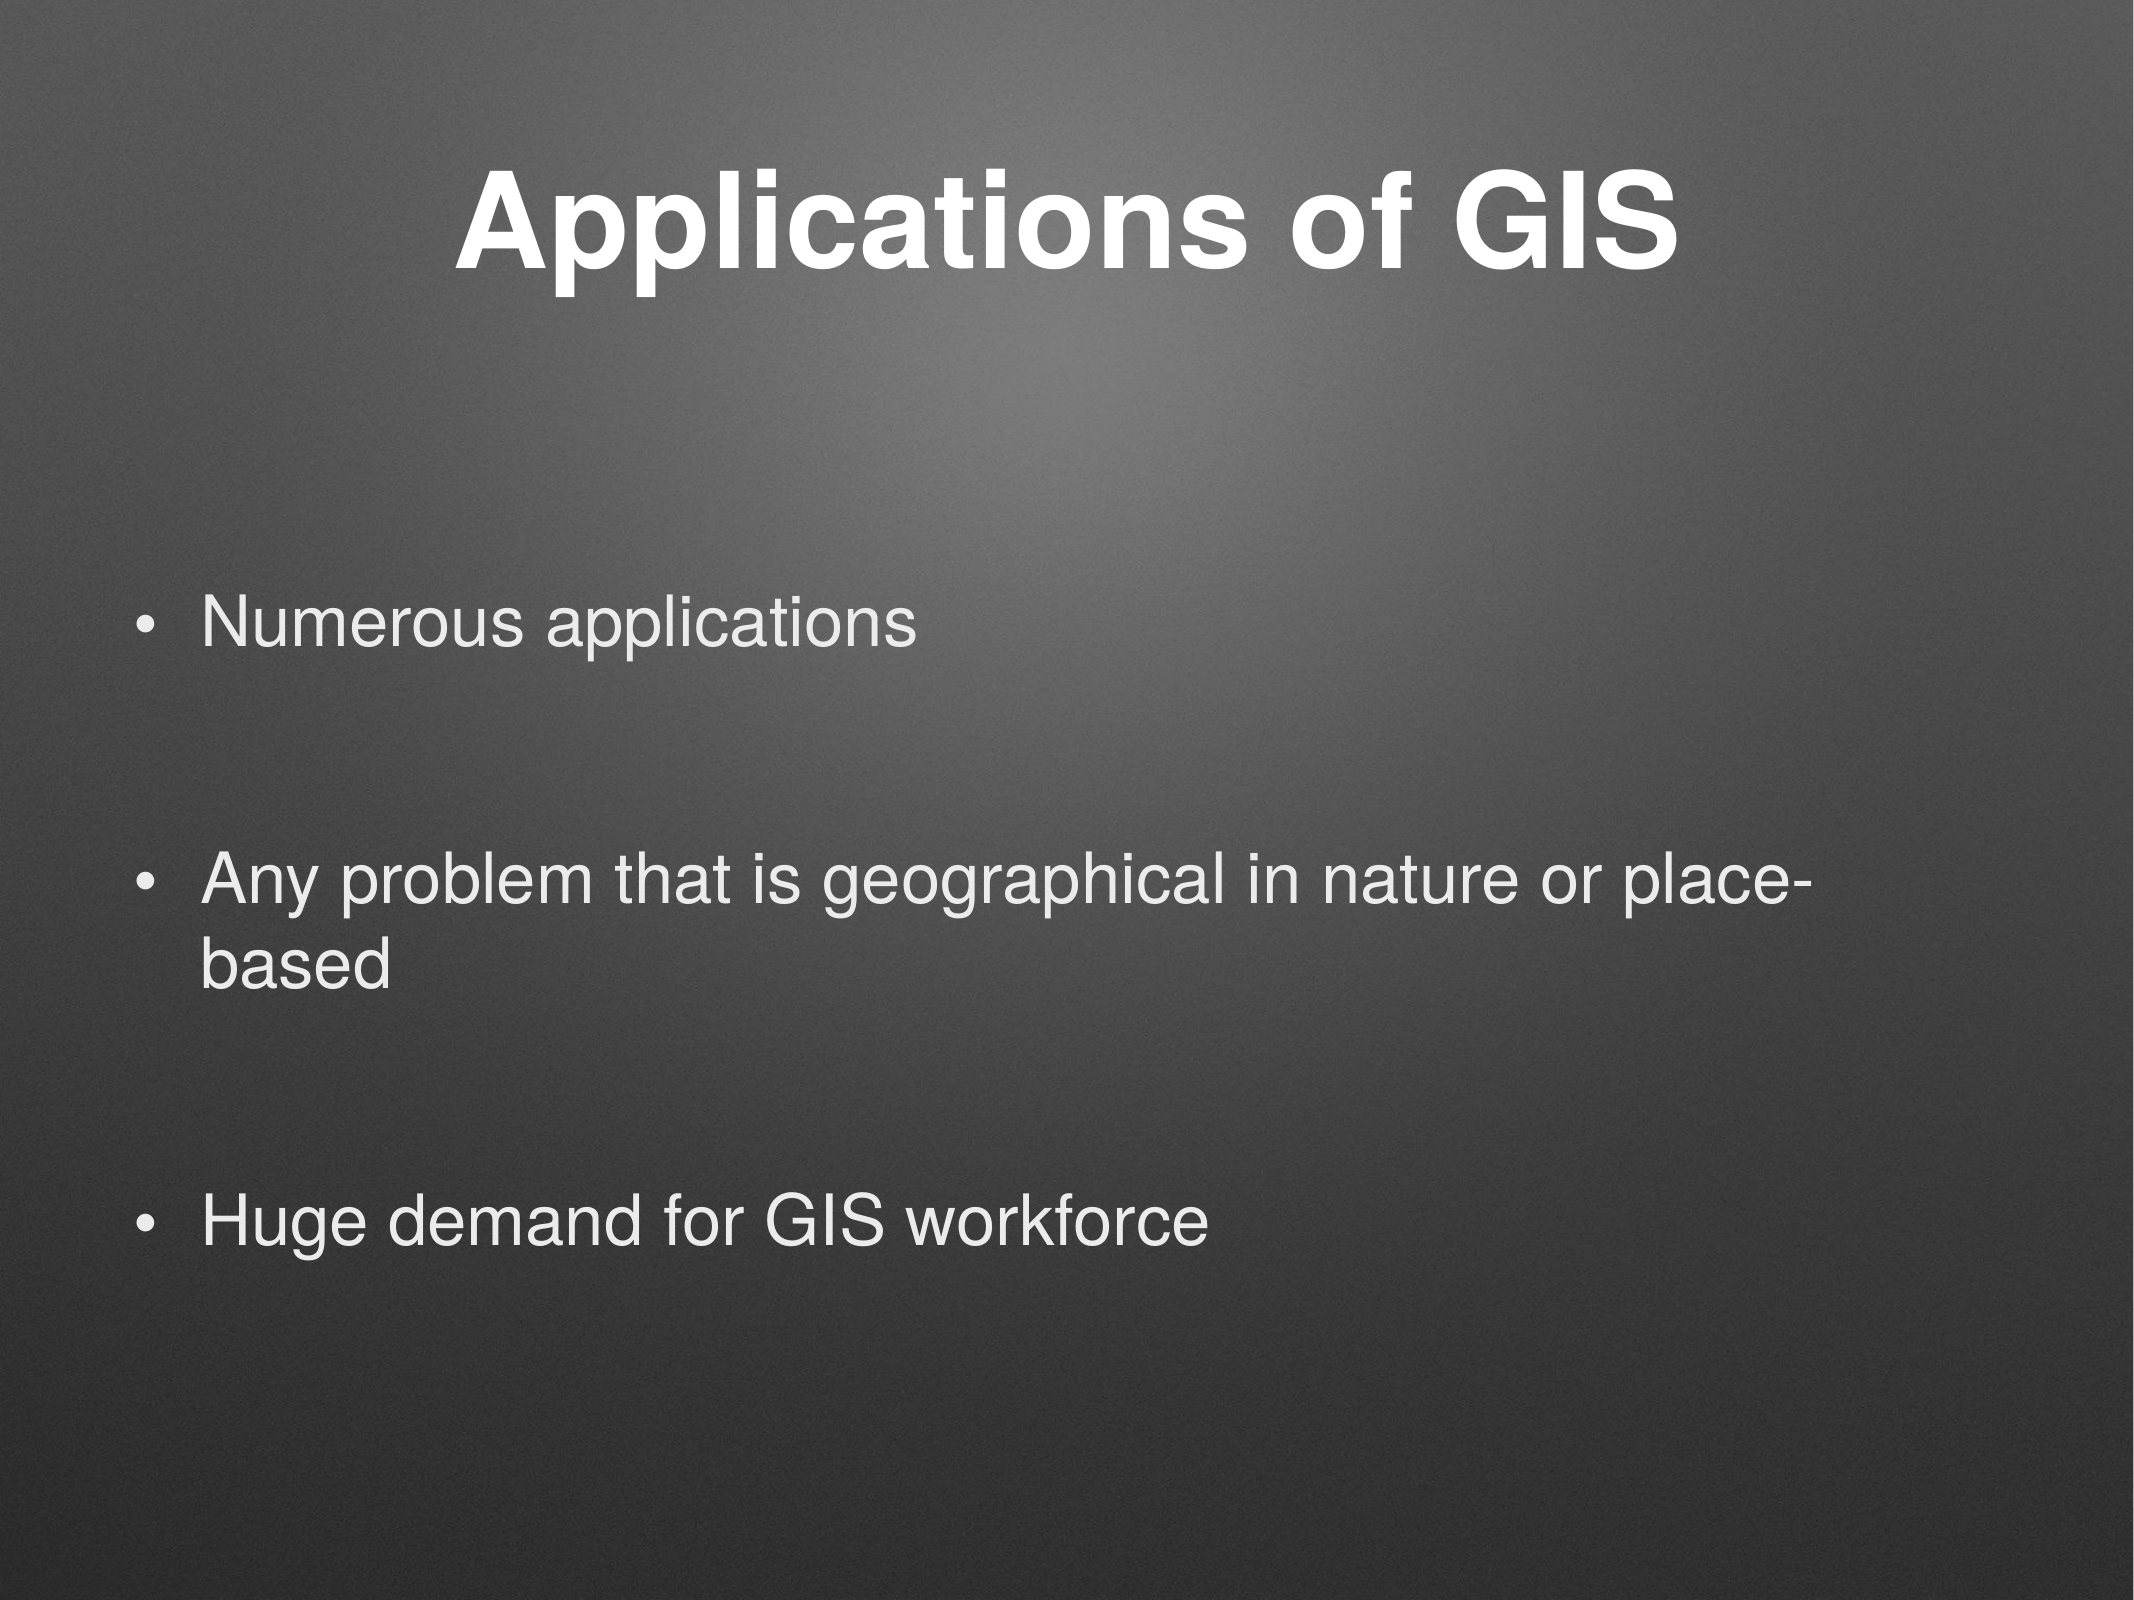

# Applications of GIS
Numerous applications
Any problem that is geographical in nature or place-based
Huge demand for GIS workforce